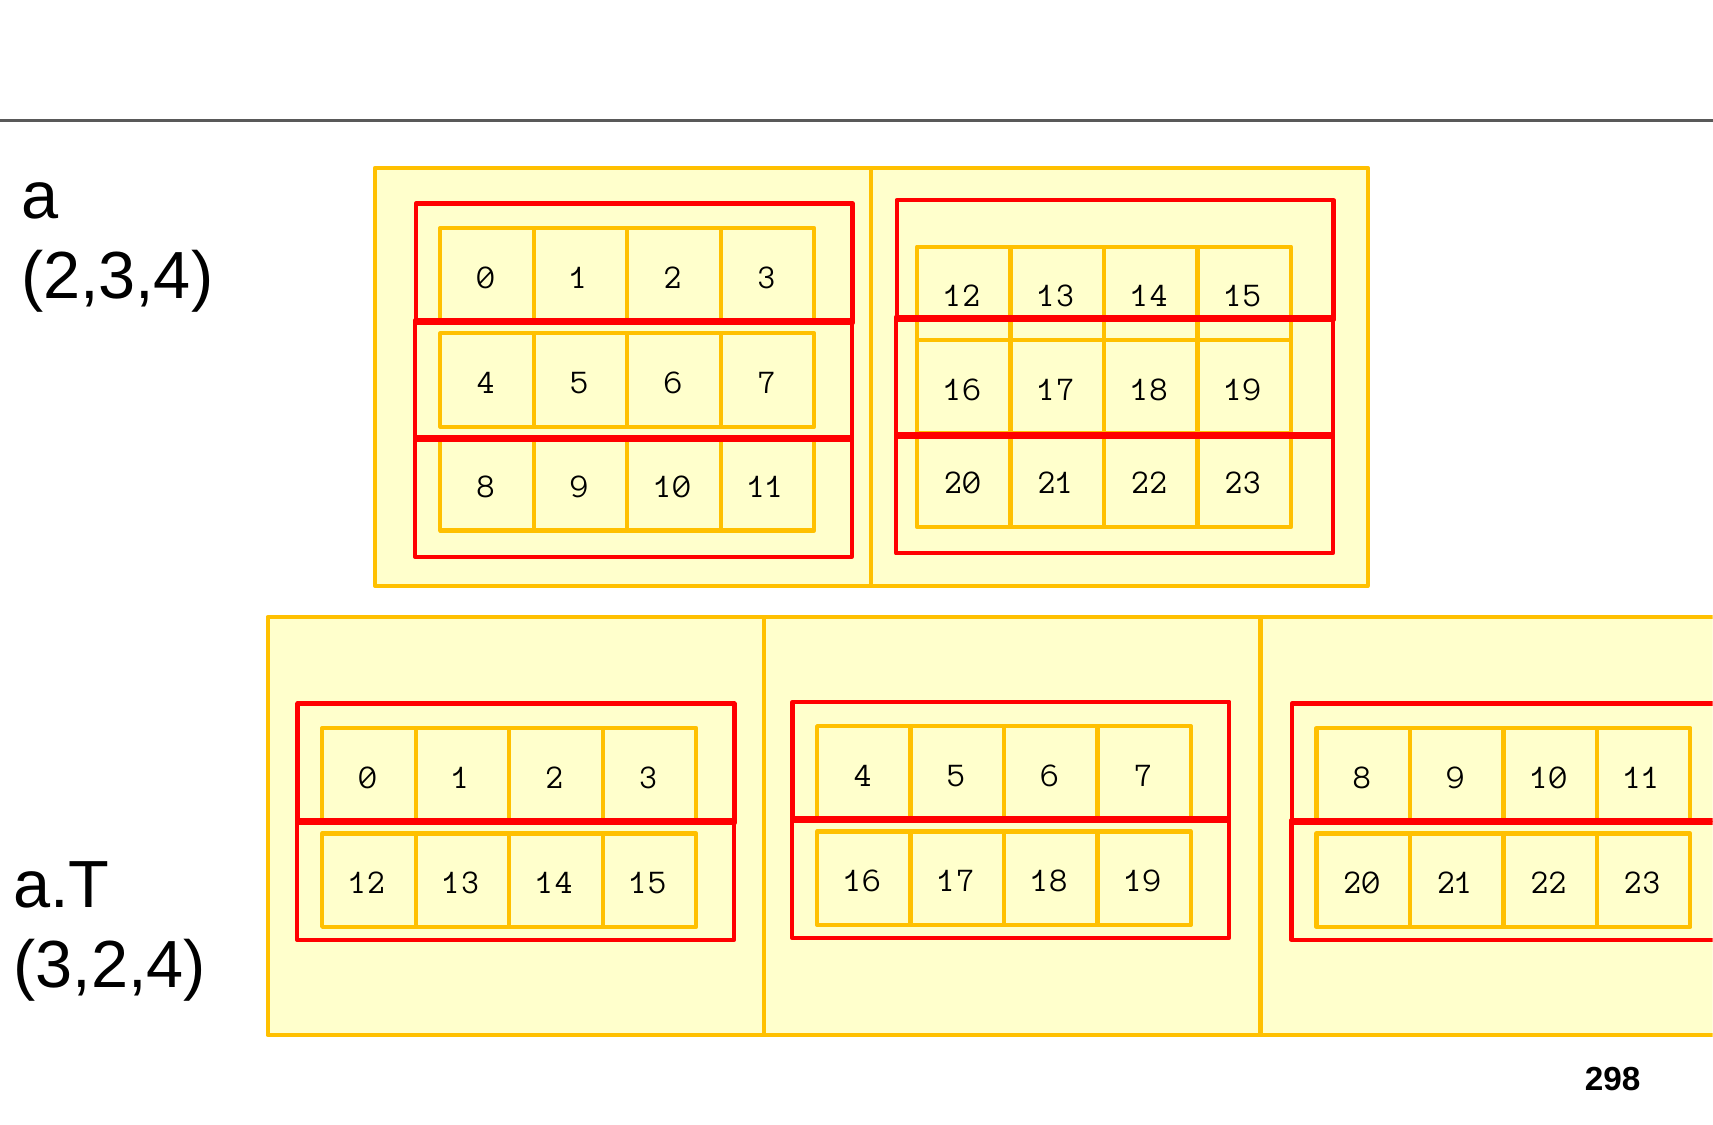

a
(2,3,4)

0
1
2
3
12
13
14
15

4
5
6
7
16
17
18
19

20
21
22
23

8
9
10
11

4
5
6
7
0
1
2
3
8
9
10
11

16
17
18
19
12
13
14
15
20
21
22
23
a.T
(3,2,4)